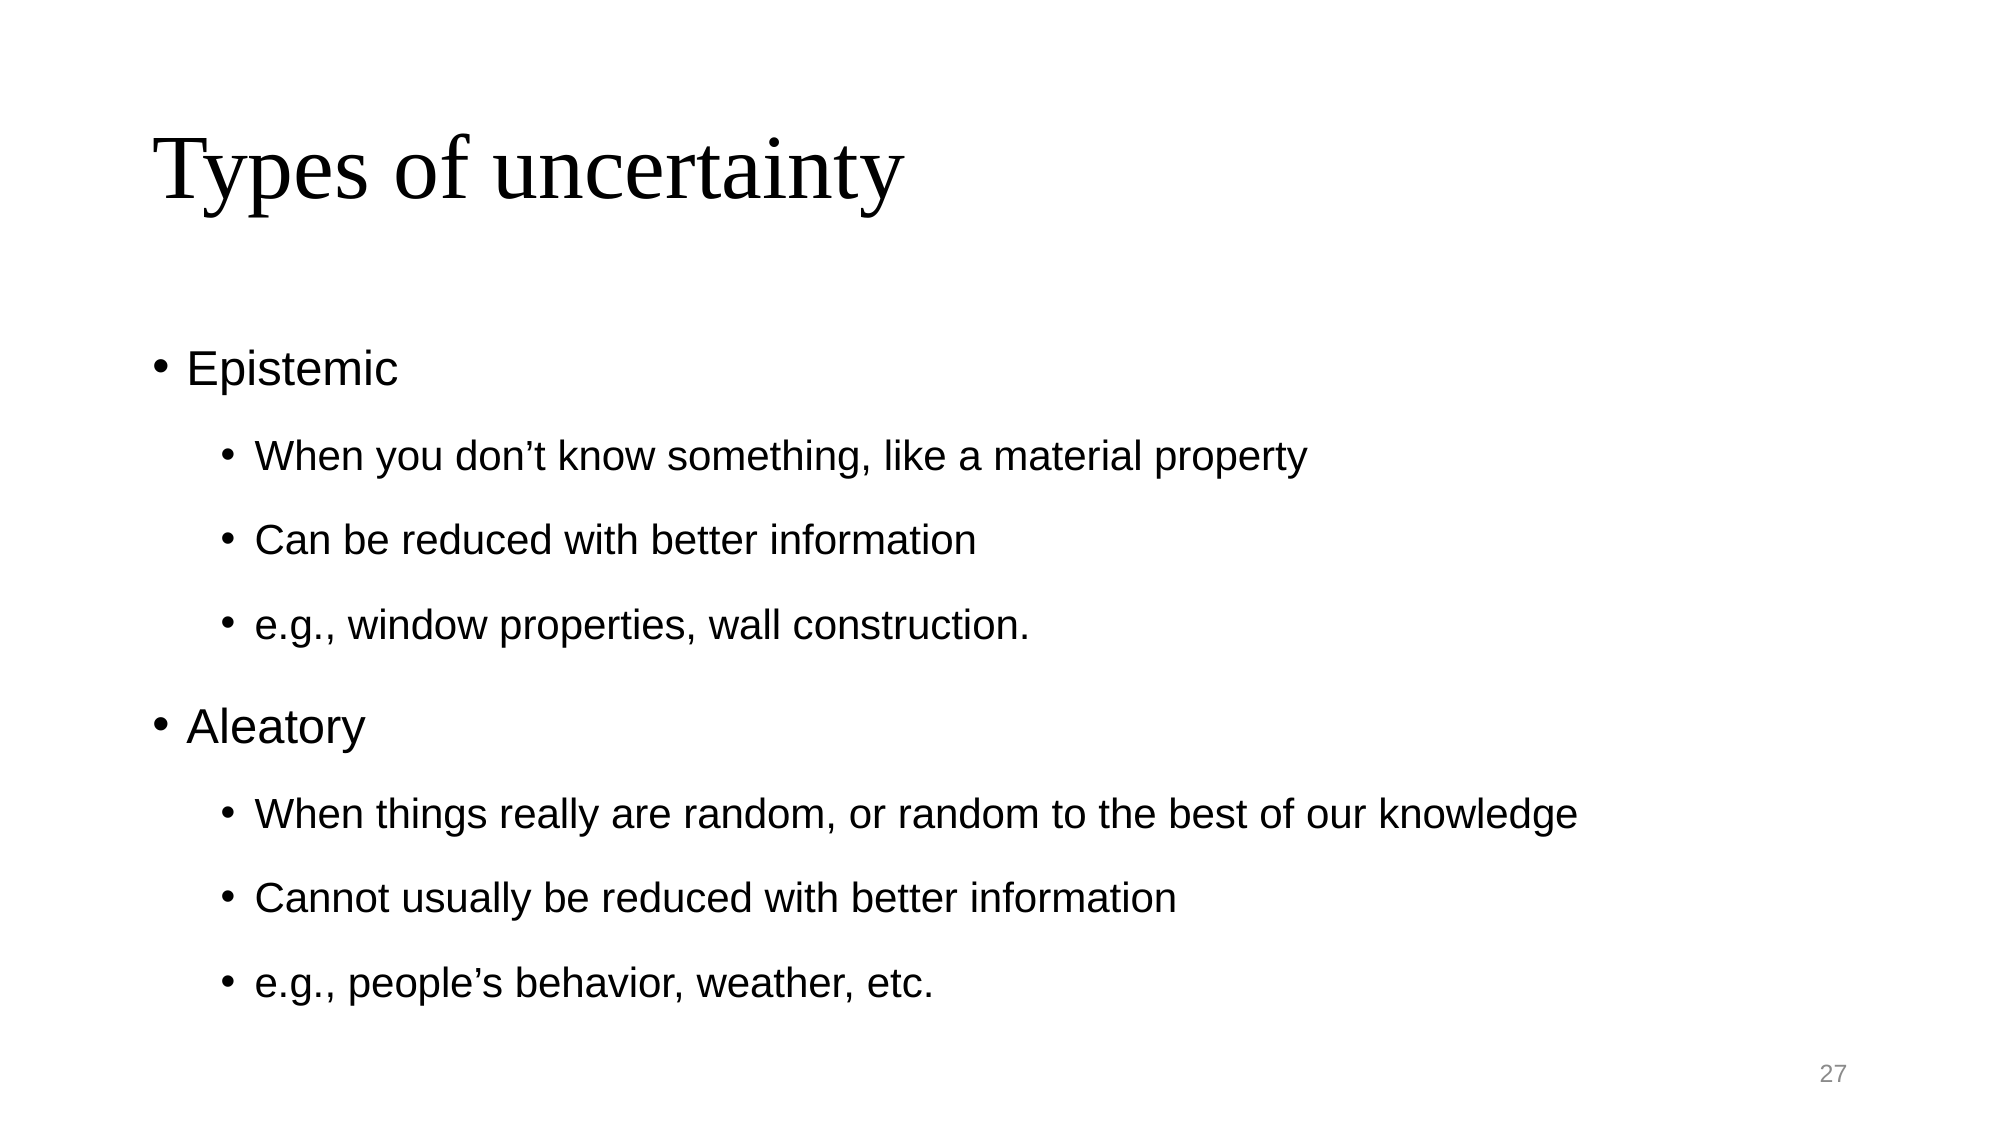

# Types of uncertainty
Epistemic
When you don’t know something, like a material property
Can be reduced with better information
e.g., window properties, wall construction.
Aleatory
When things really are random, or random to the best of our knowledge
Cannot usually be reduced with better information
e.g., people’s behavior, weather, etc.
27